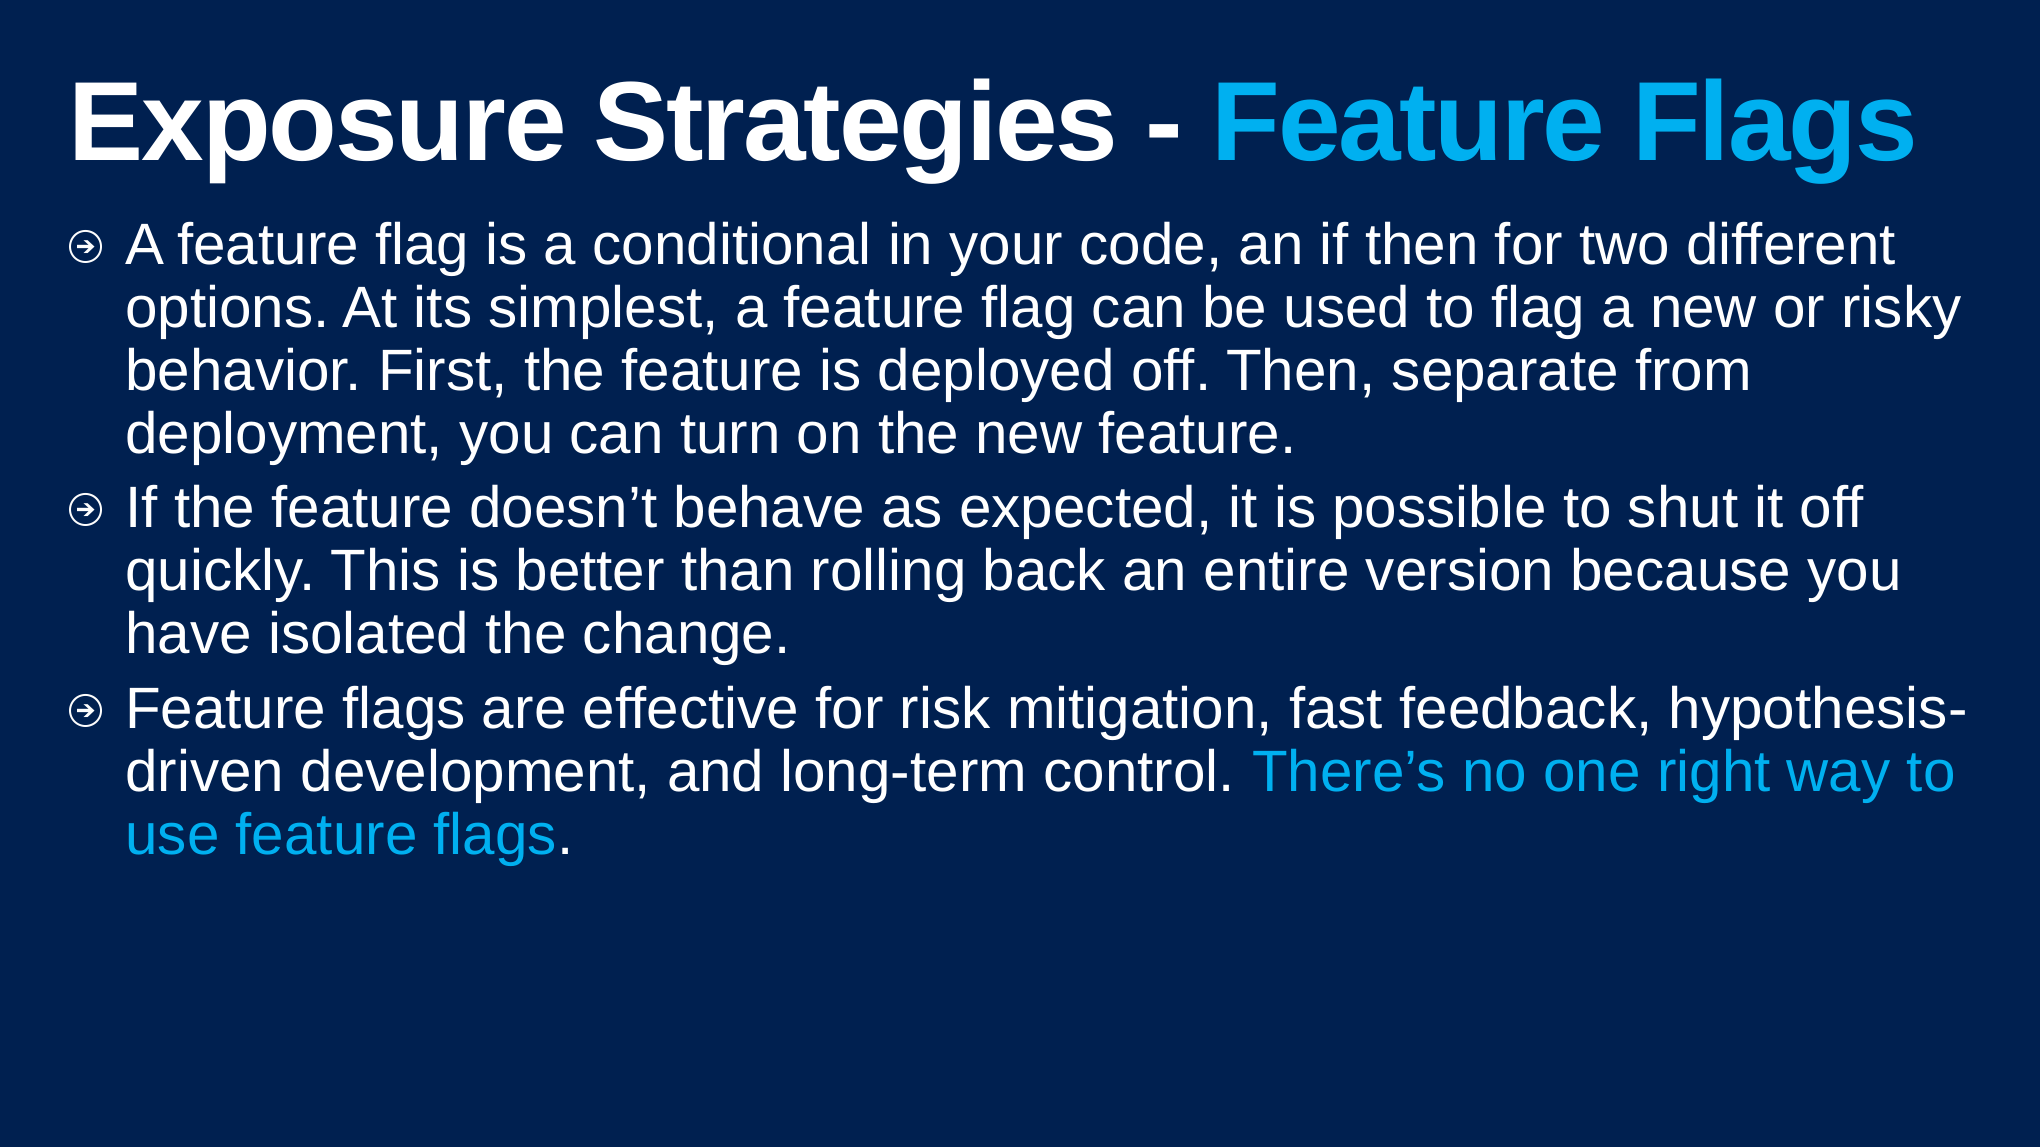

# Exposure Strategies - Feature Flags
A feature flag is a conditional in your code, an if then for two different options. At its simplest, a feature flag can be used to flag a new or risky behavior. First, the feature is deployed off. Then, separate from deployment, you can turn on the new feature.
If the feature doesn’t behave as expected, it is possible to shut it off quickly. This is better than rolling back an entire version because you have isolated the change.
Feature flags are effective for risk mitigation, fast feedback, hypothesis-driven development, and long-term control. There’s no one right way to use feature flags.